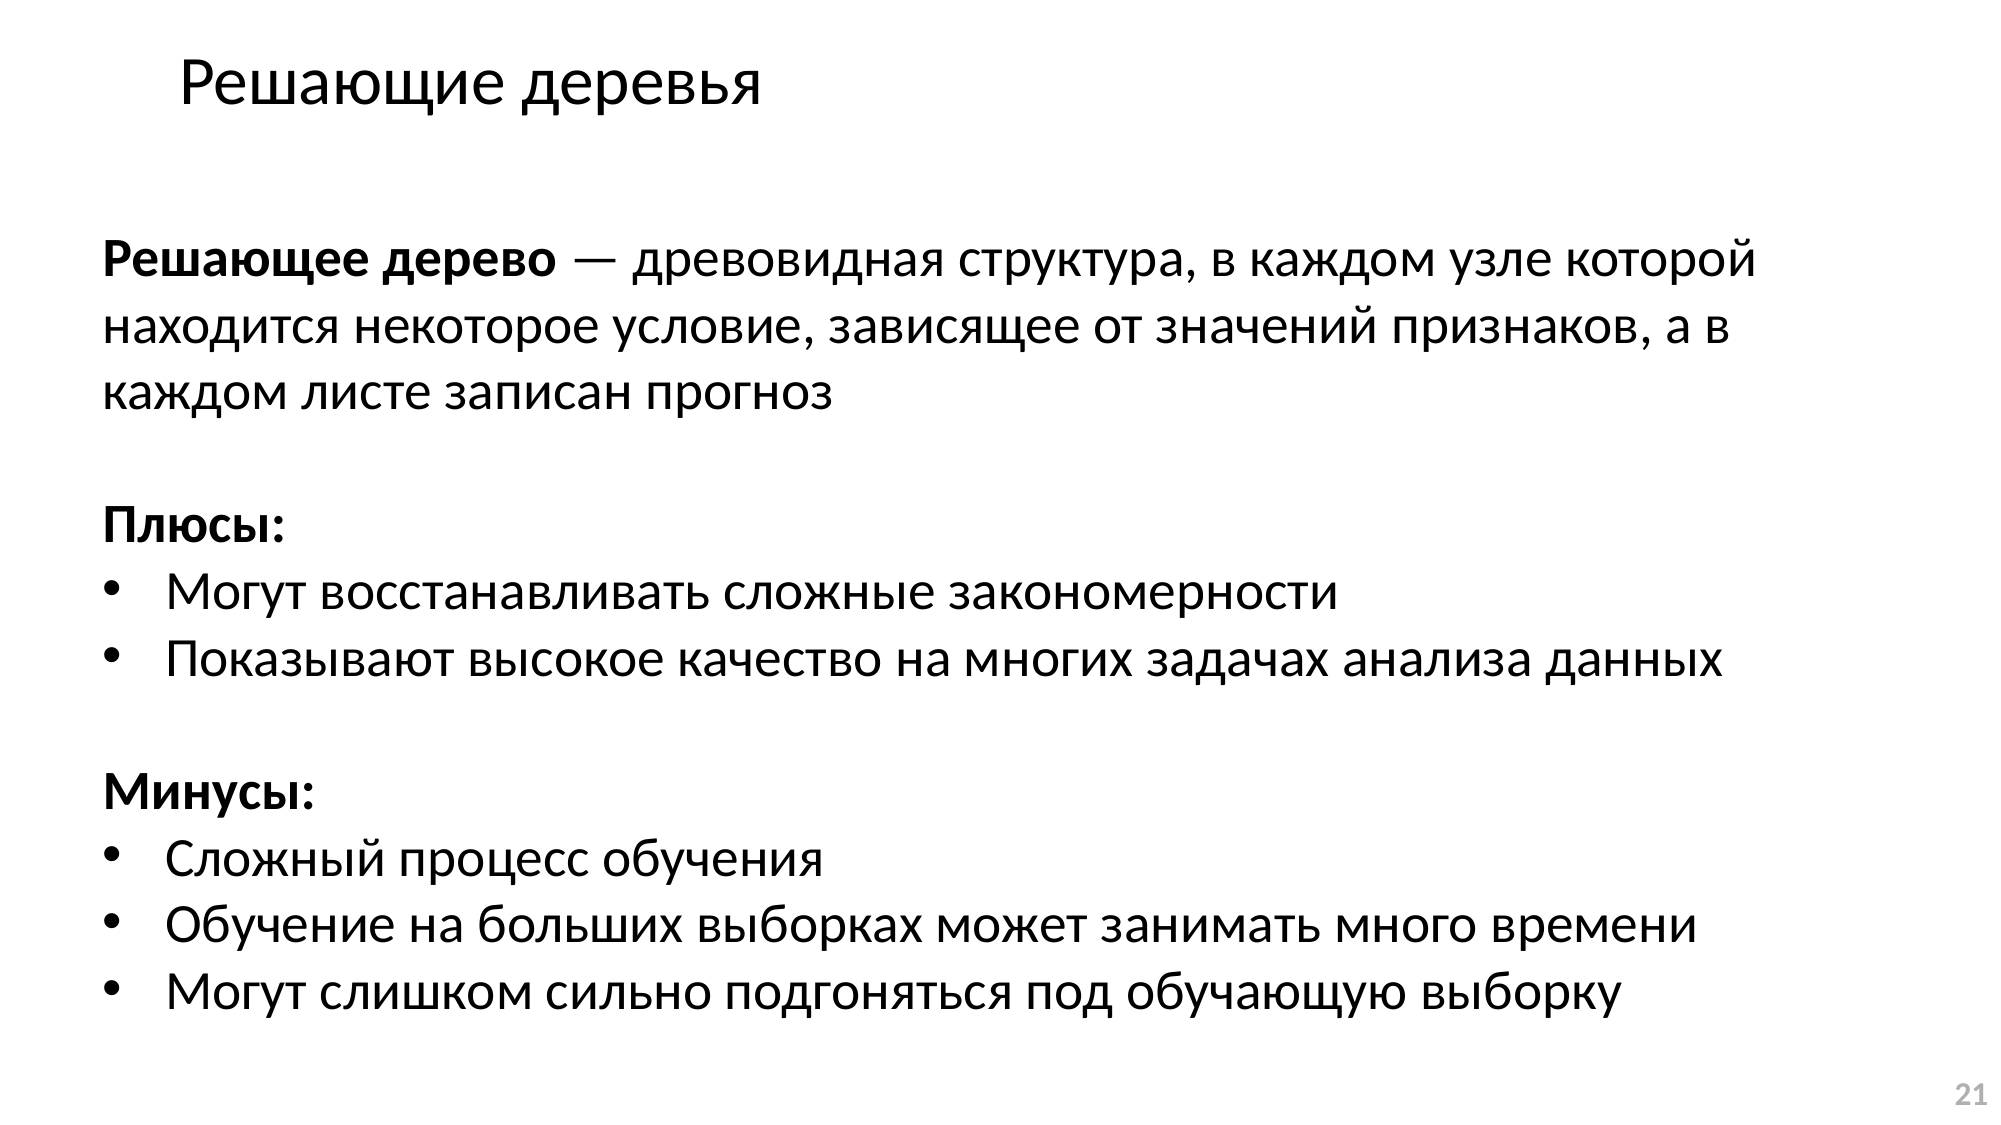

# Решающие деревья
Решающее дерево — древовидная структура, в каждом узле которой находится некоторое условие, зависящее от значений признаков, а в каждом листе записан прогноз

Плюсы:
Могут восстанавливать сложные закономерности
Показывают высокое качество на многих задачах анализа данных

Минусы:
Сложный процесс обучения
Обучение на больших выборках может занимать много времени
Могут слишком сильно подгоняться под обучающую выборку

21